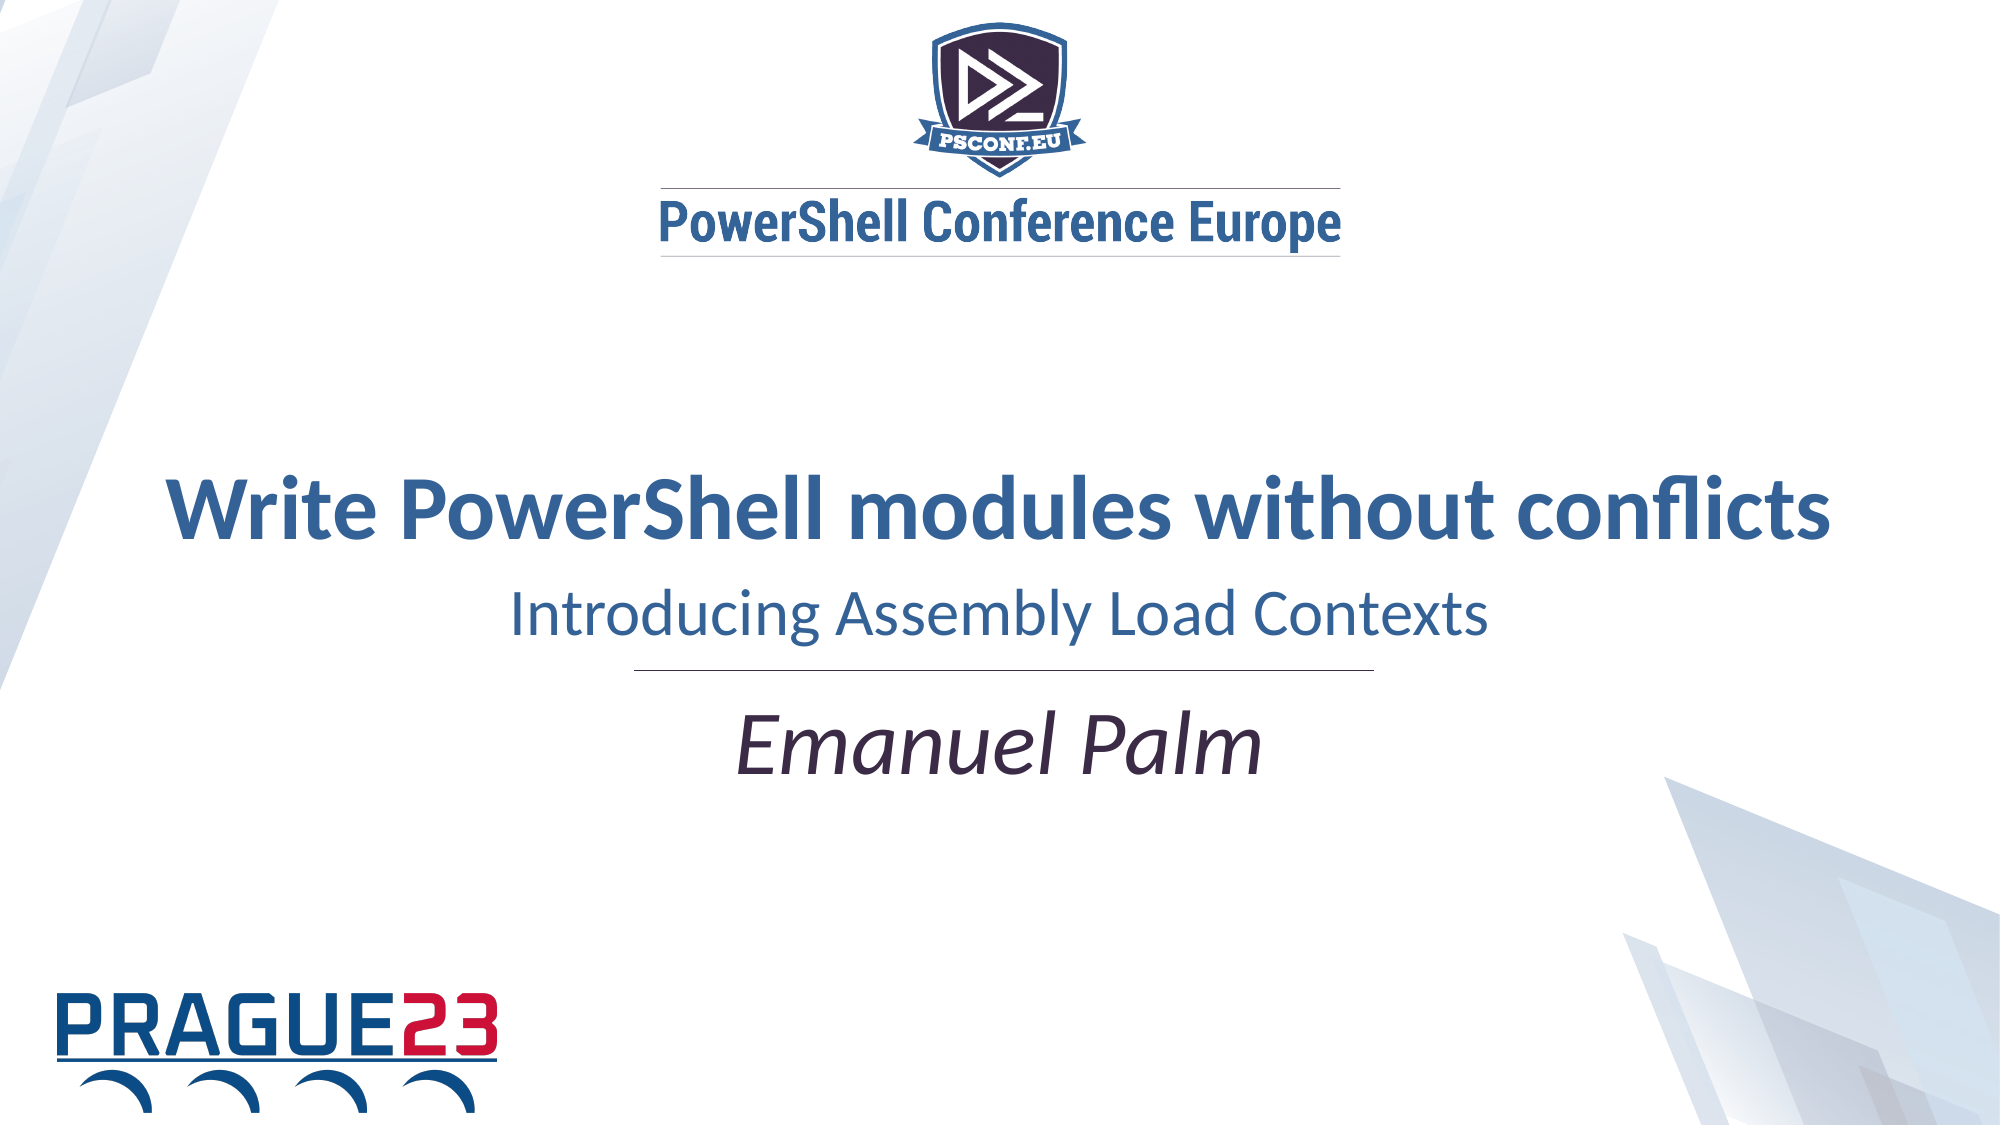

Write PowerShell modules without conflicts
Introducing Assembly Load Contexts
Emanuel Palm